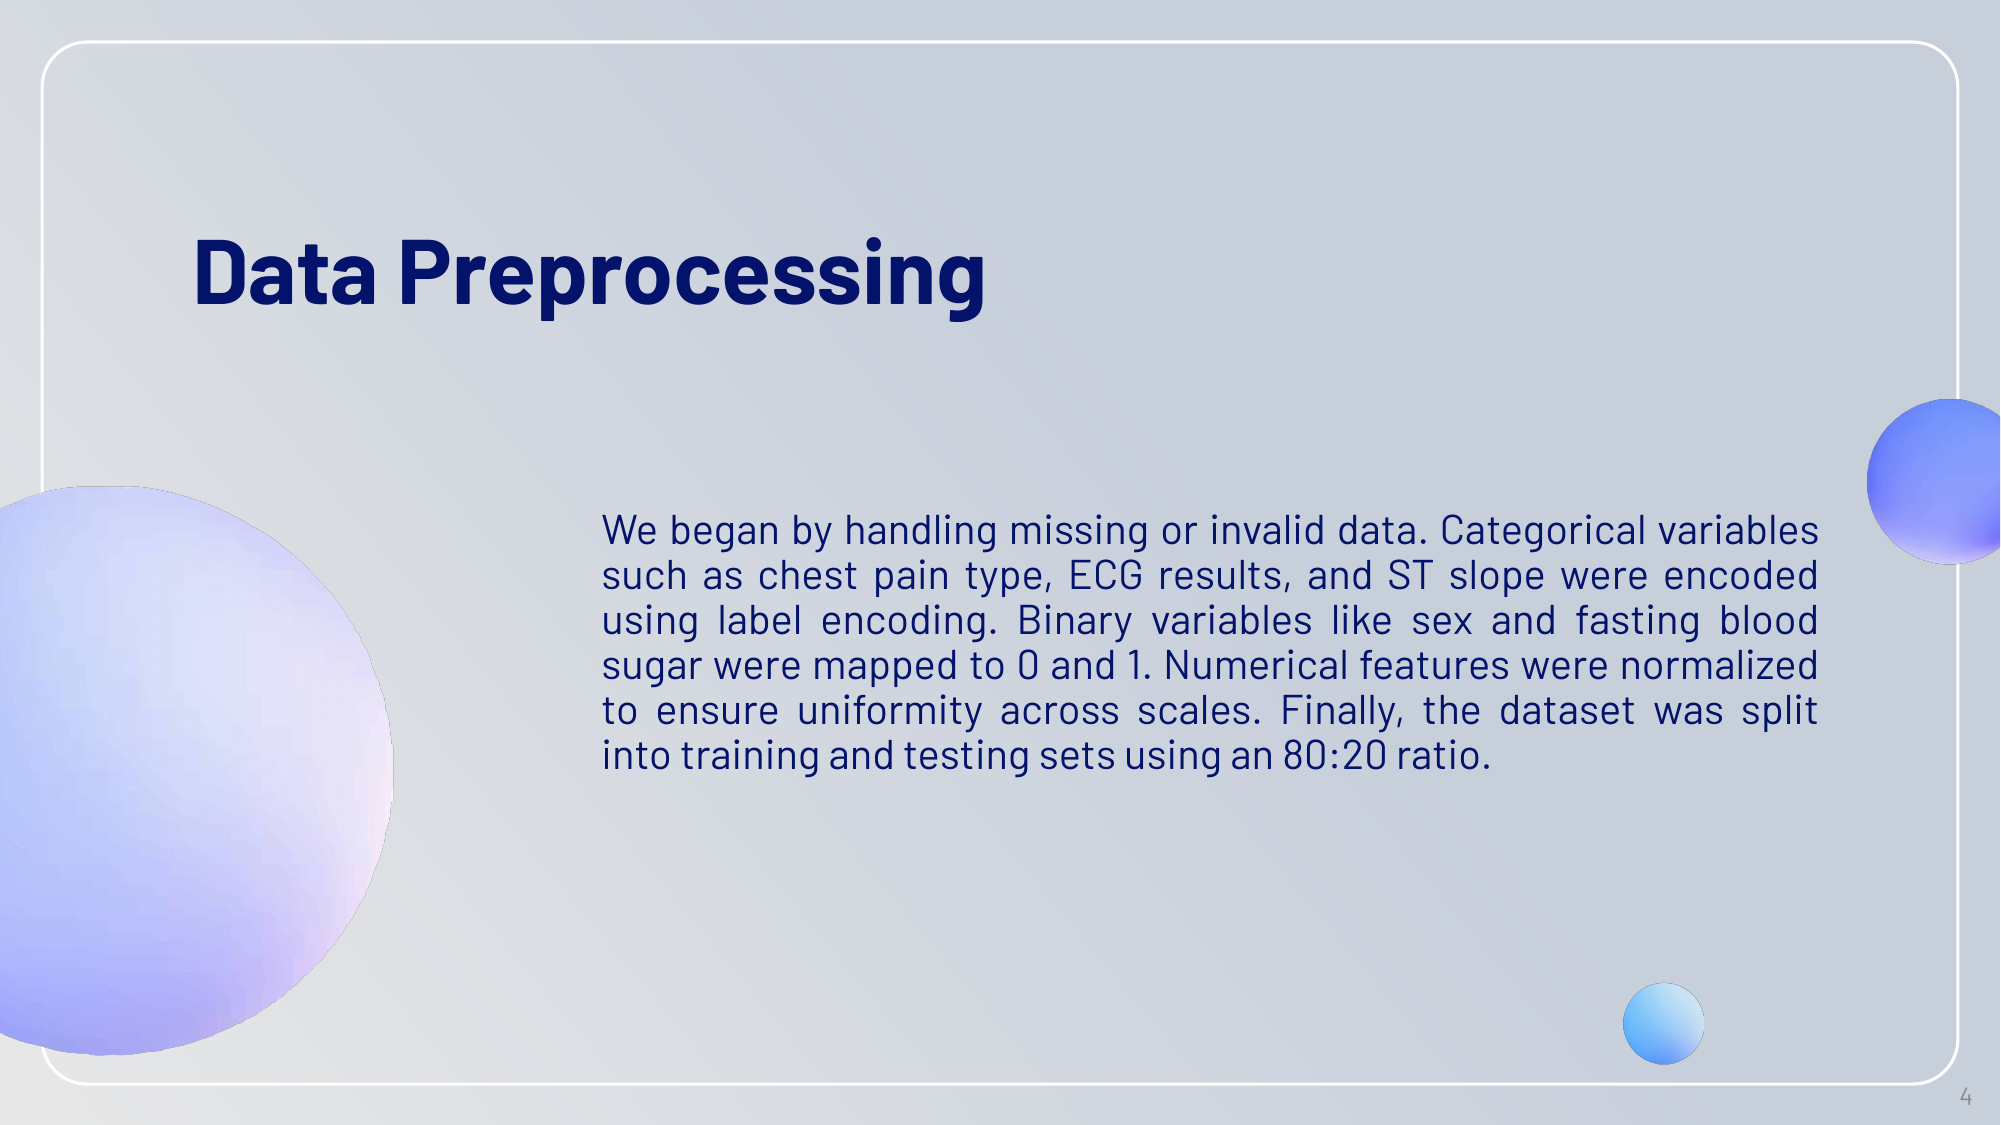

# Data Preprocessing
We began by handling missing or invalid data. Categorical variables such as chest pain type, ECG results, and ST slope were encoded using label encoding. Binary variables like sex and fasting blood sugar were mapped to 0 and 1. Numerical features were normalized to ensure uniformity across scales. Finally, the dataset was split into training and testing sets using an 80:20 ratio.
4